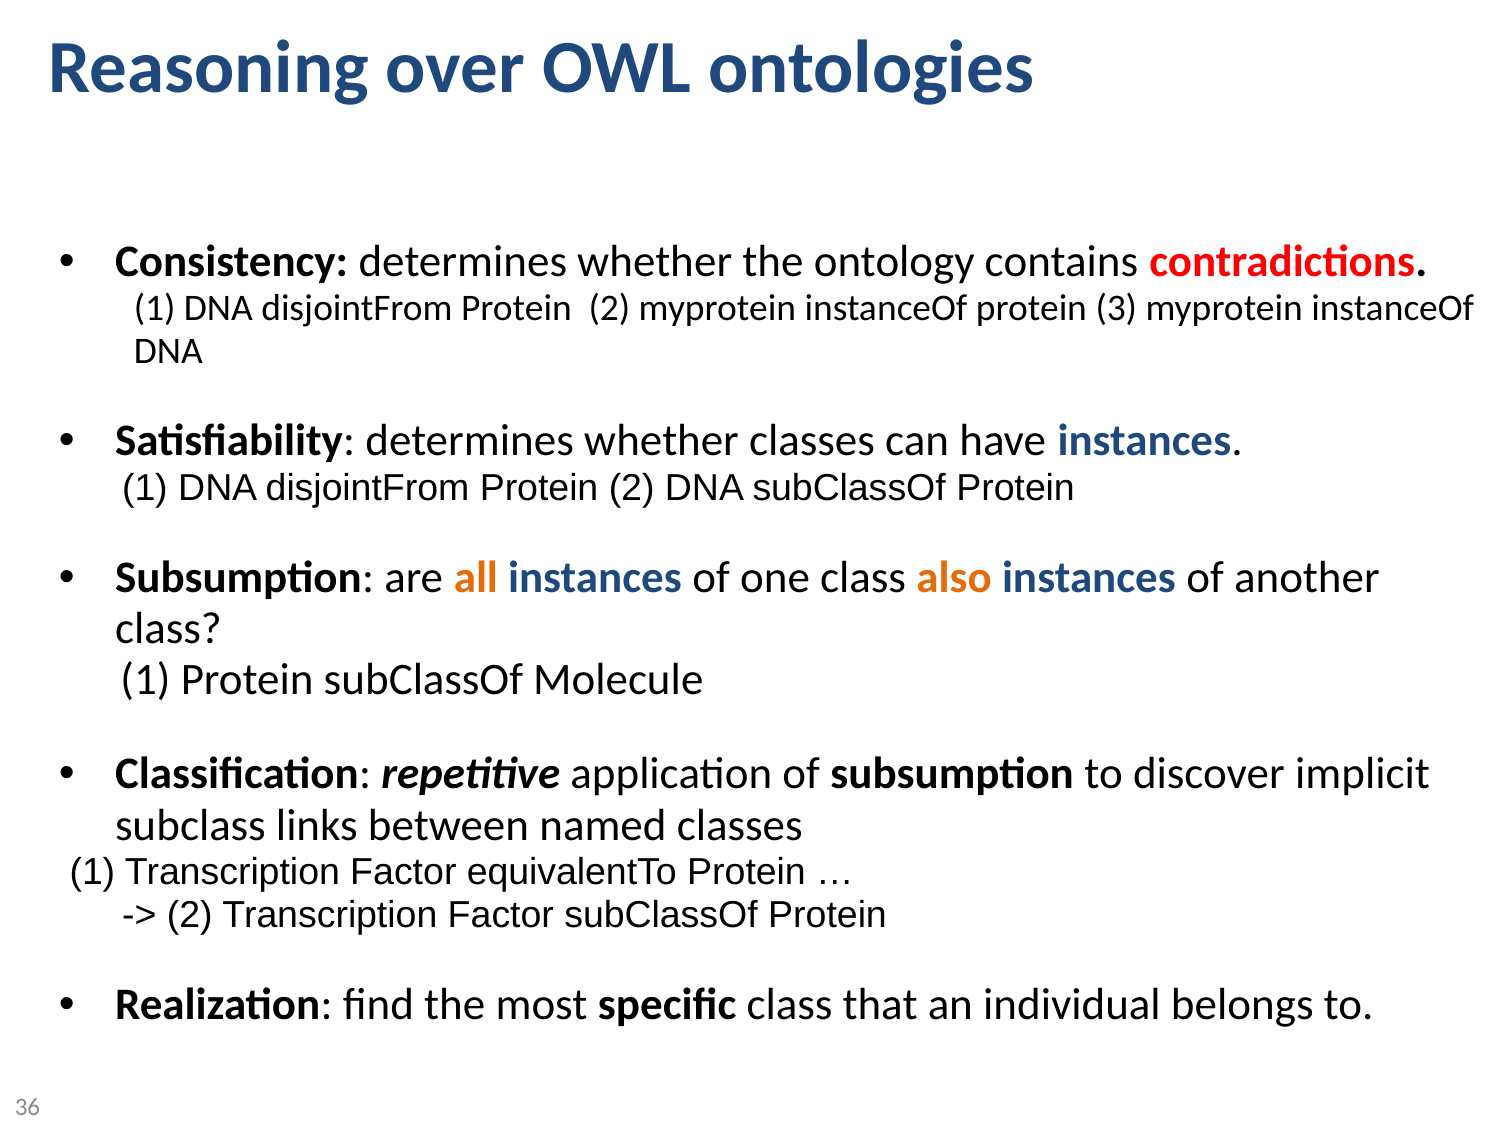

Reasoning over OWL ontologies
Consistency: determines whether the ontology contains contradictions.
(1) DNA disjointFrom Protein  (2) myprotein instanceOf protein (3) myprotein instanceOf DNA

Satisfiability: determines whether classes can have instances.
      (1) DNA disjointFrom Protein (2) DNA subClassOf Protein

Subsumption: are all instances of one class also instances of another class?
      (1) Protein subClassOf Molecule

Classification: repetitive application of subsumption to discover implicit subclass links between named classes
 (1) Transcription Factor equivalentTo Protein …
      -> (2) Transcription Factor subClassOf Protein

Realization: find the most specific class that an individual belongs to.
36